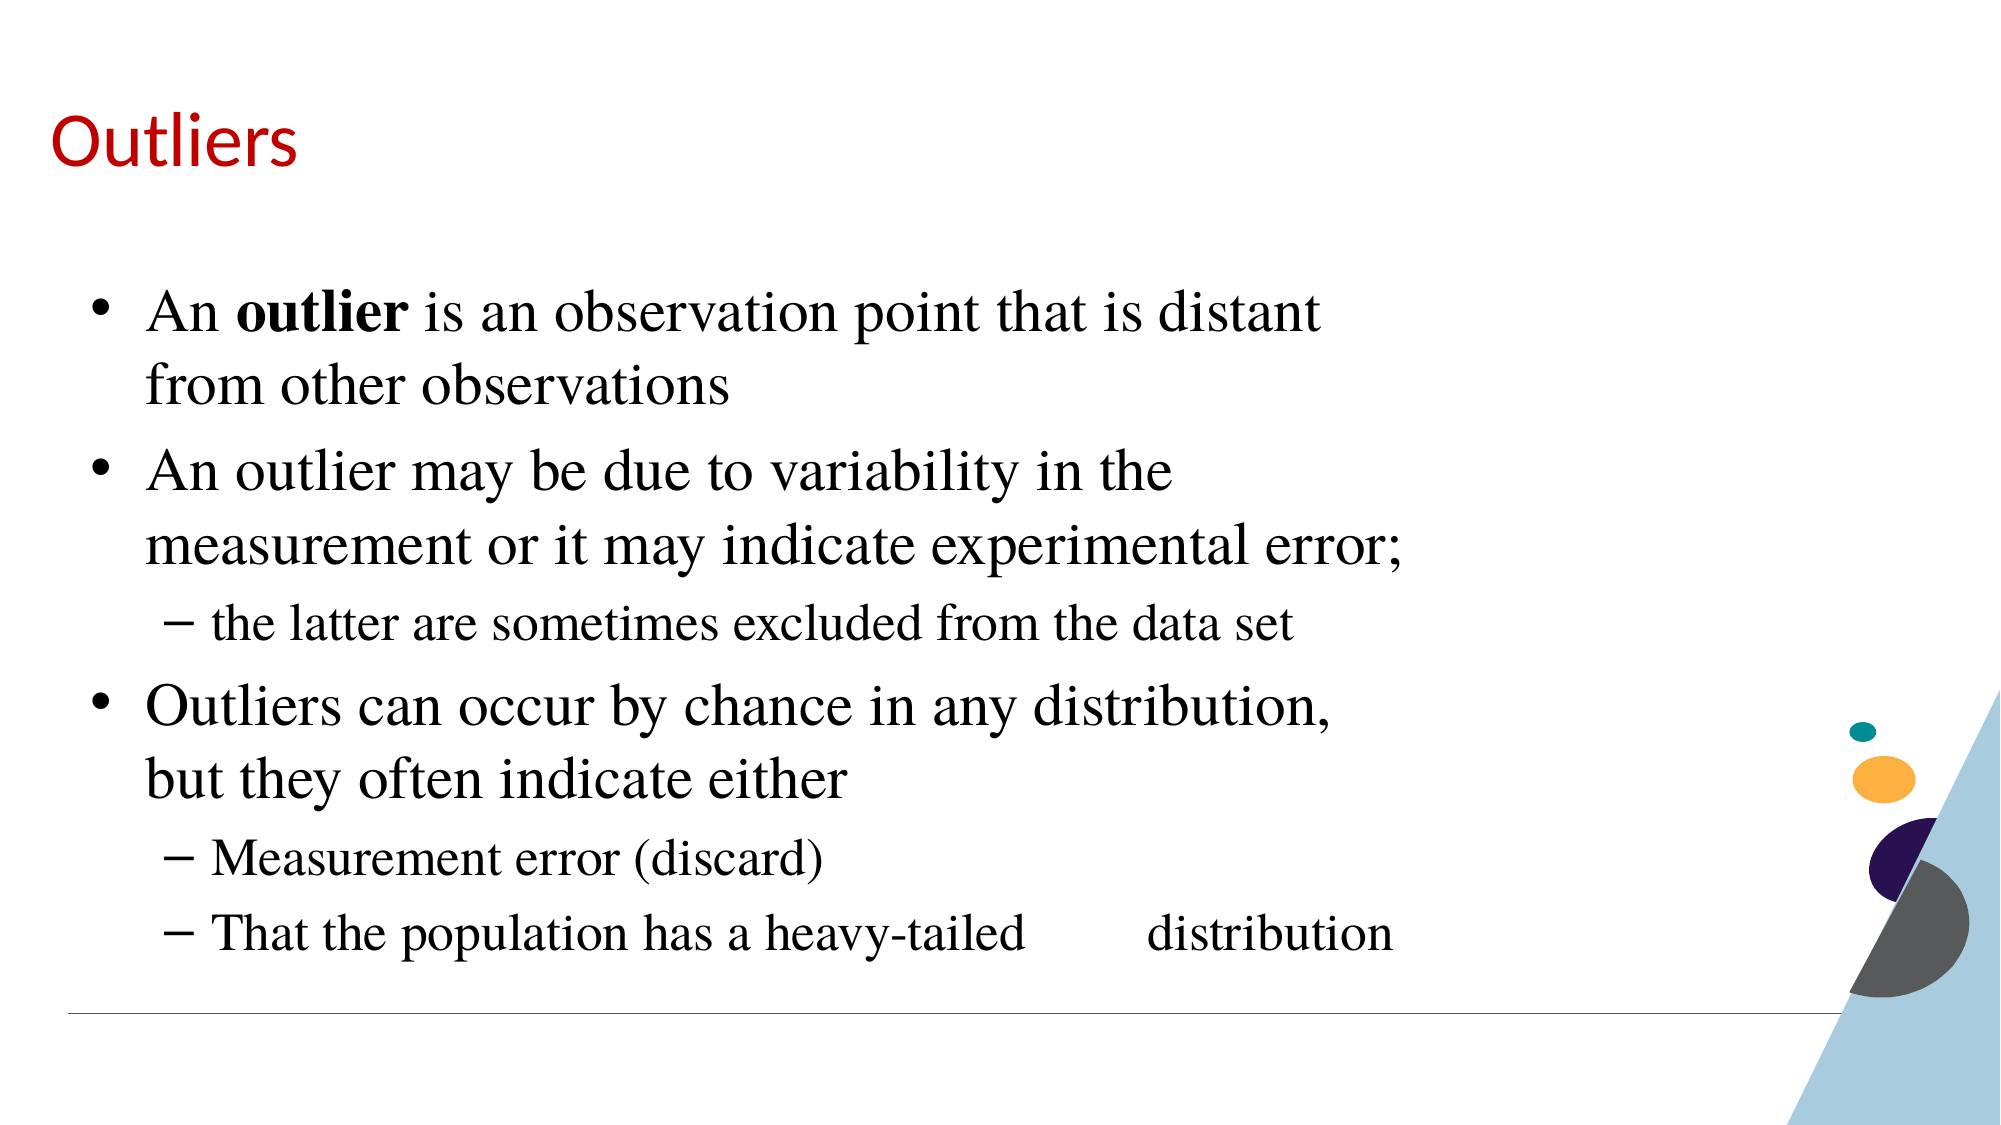

# Outliers
An outlier is an observation point that is distant from other observations
An outlier may be due to variability in the measurement or it may indicate experimental error;
the latter are sometimes excluded from the data set
Outliers can occur by chance in any distribution, but they often indicate either
Measurement error (discard)
That the population has a heavy-tailed         distribution